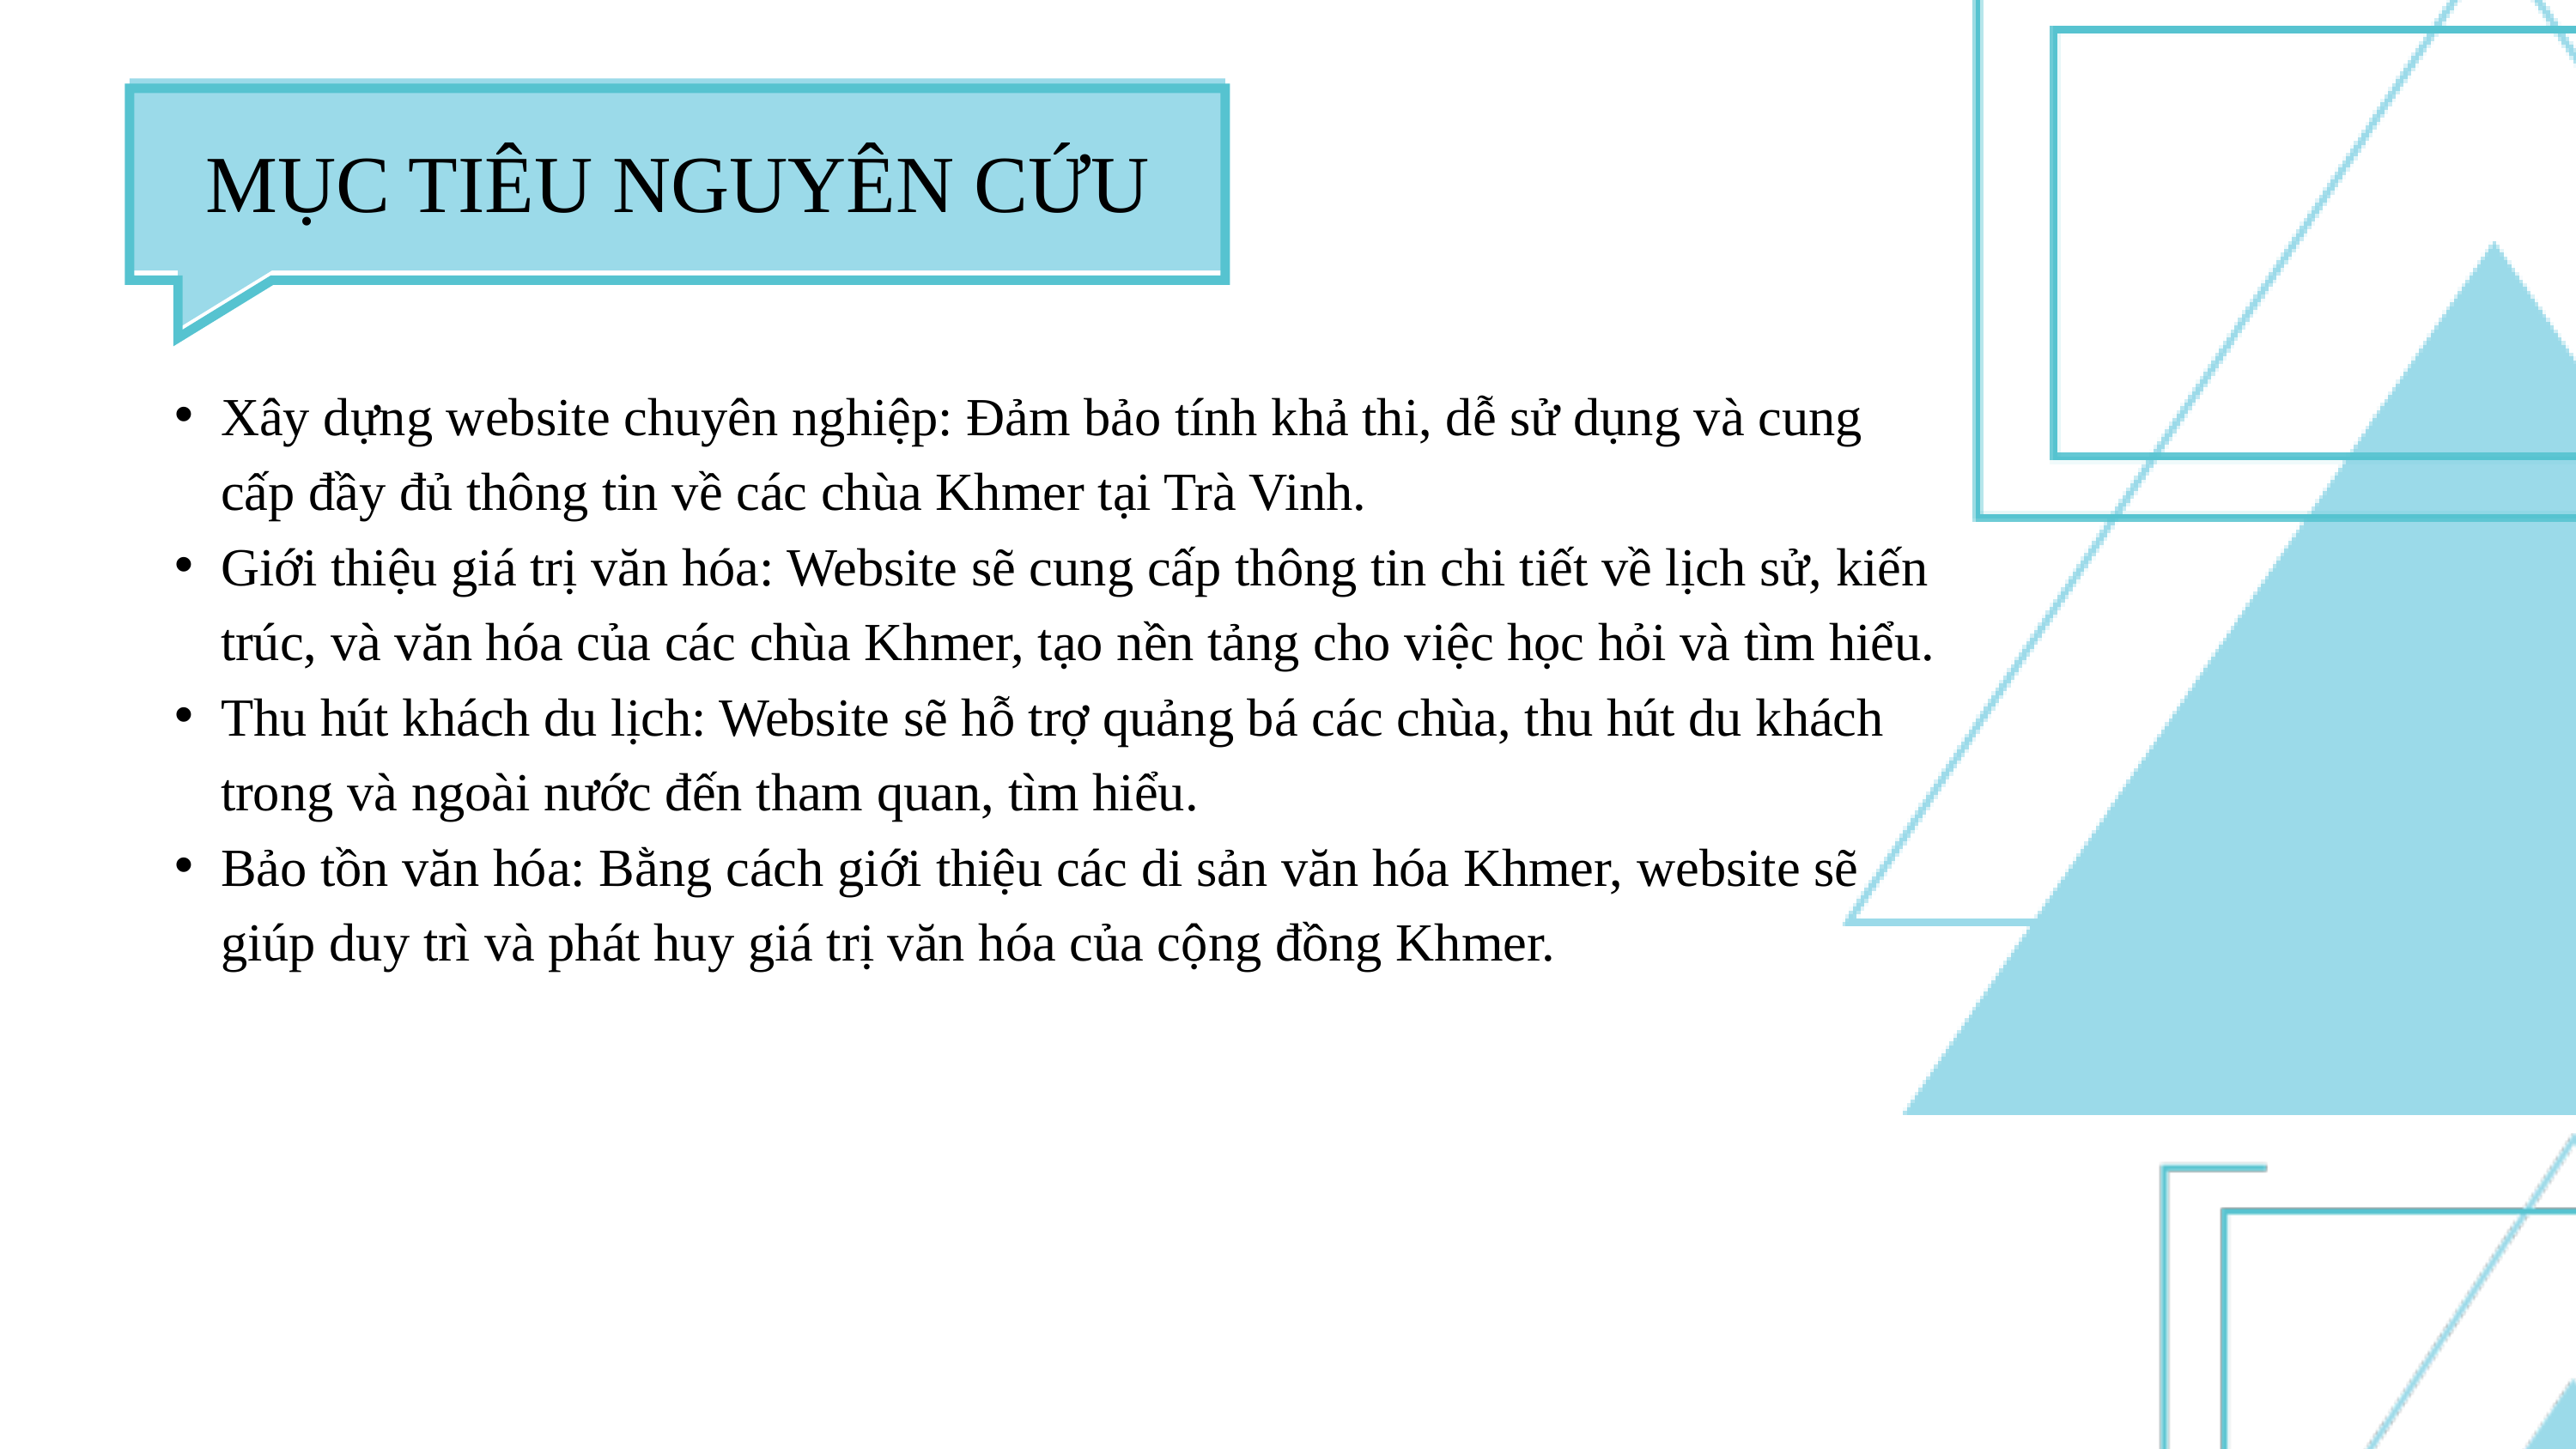

MỤC TIÊU NGUYÊN CỨU
Xây dựng website chuyên nghiệp: Đảm bảo tính khả thi, dễ sử dụng và cung cấp đầy đủ thông tin về các chùa Khmer tại Trà Vinh.
Giới thiệu giá trị văn hóa: Website sẽ cung cấp thông tin chi tiết về lịch sử, kiến trúc, và văn hóa của các chùa Khmer, tạo nền tảng cho việc học hỏi và tìm hiểu.
Thu hút khách du lịch: Website sẽ hỗ trợ quảng bá các chùa, thu hút du khách trong và ngoài nước đến tham quan, tìm hiểu.
Bảo tồn văn hóa: Bằng cách giới thiệu các di sản văn hóa Khmer, website sẽ giúp duy trì và phát huy giá trị văn hóa của cộng đồng Khmer.